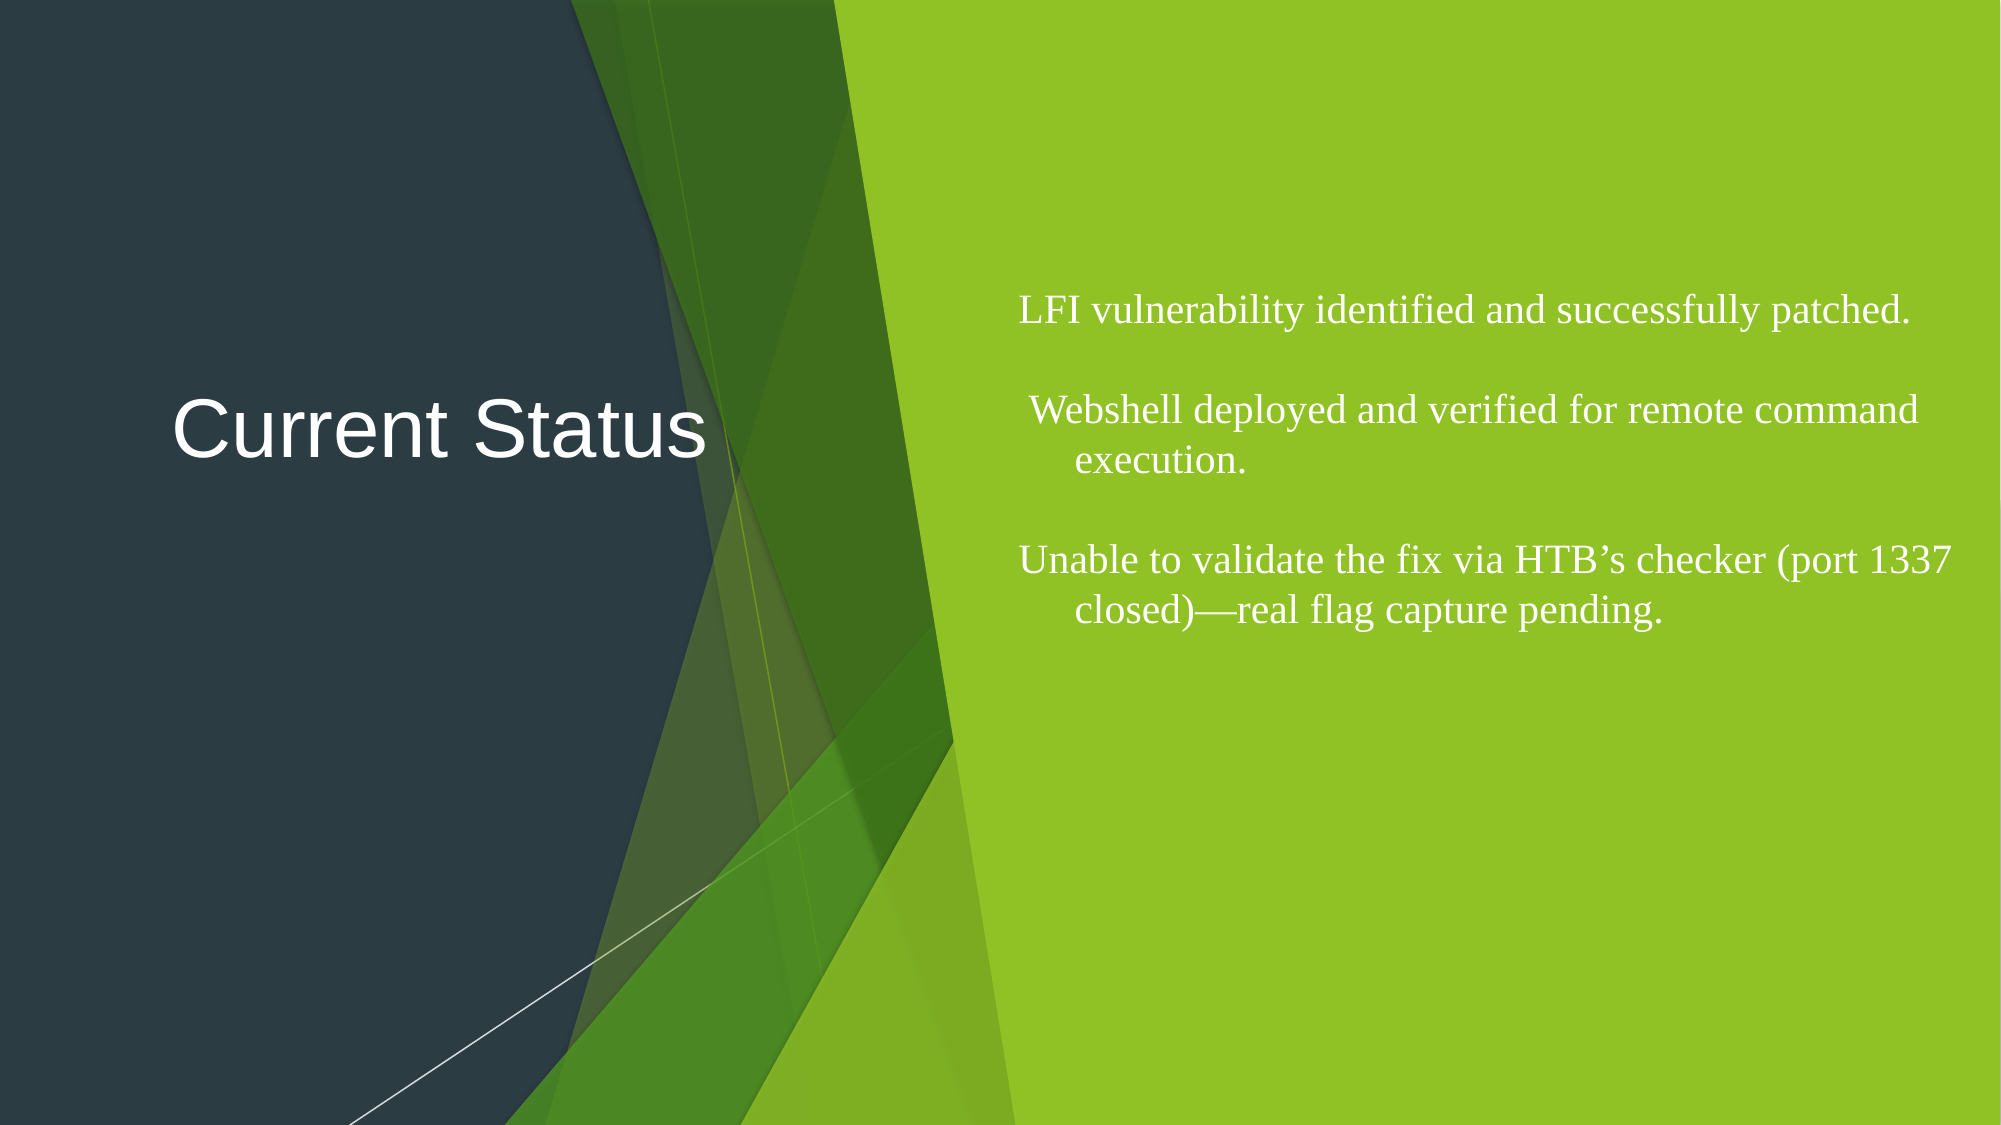

# Current Status
LFI vulnerability identified and successfully patched.
 Webshell deployed and verified for remote command execution.
Unable to validate the fix via HTB’s checker (port 1337 closed)—real flag capture pending.